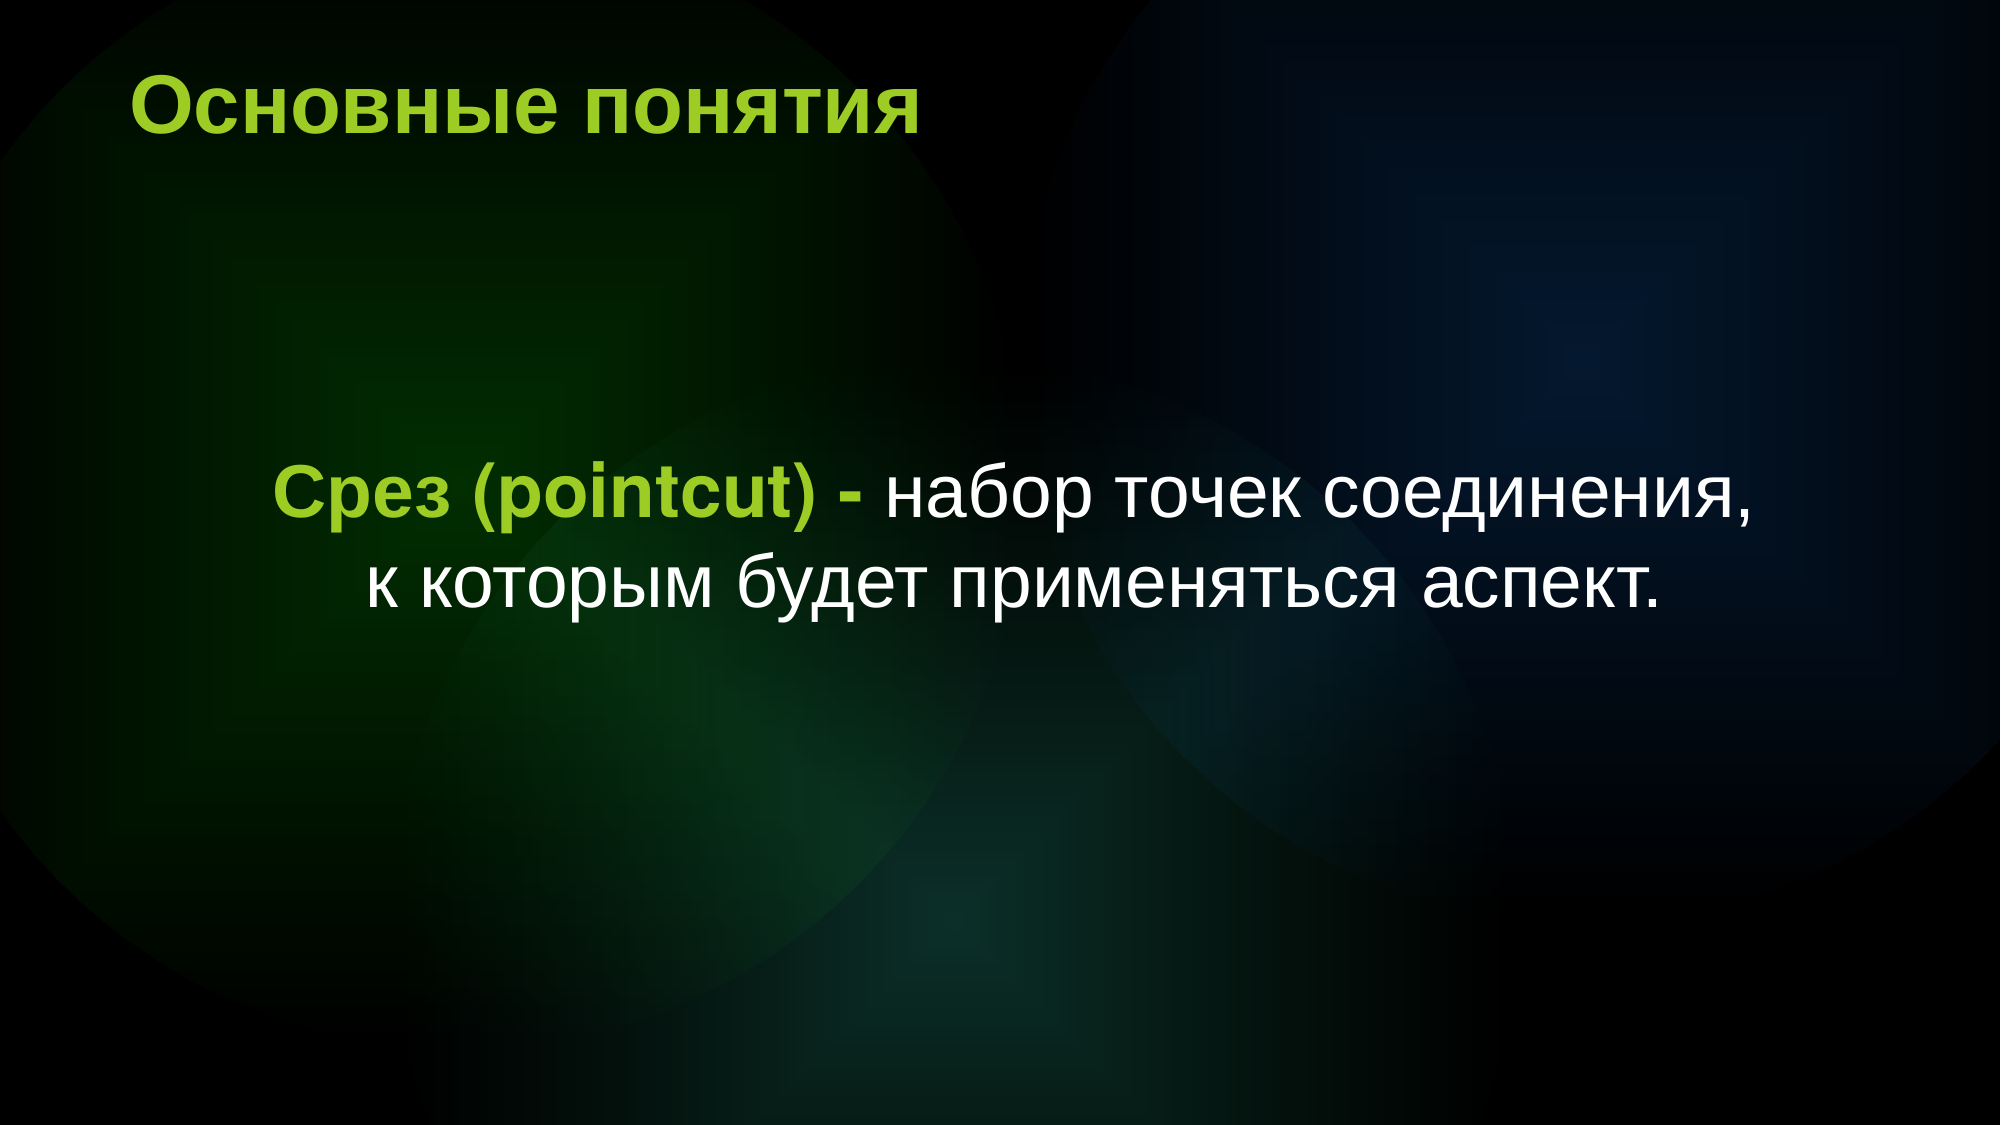

Основные понятия

Срез (pointcut) - набор точек соединения, к которым будет применяться аспект.